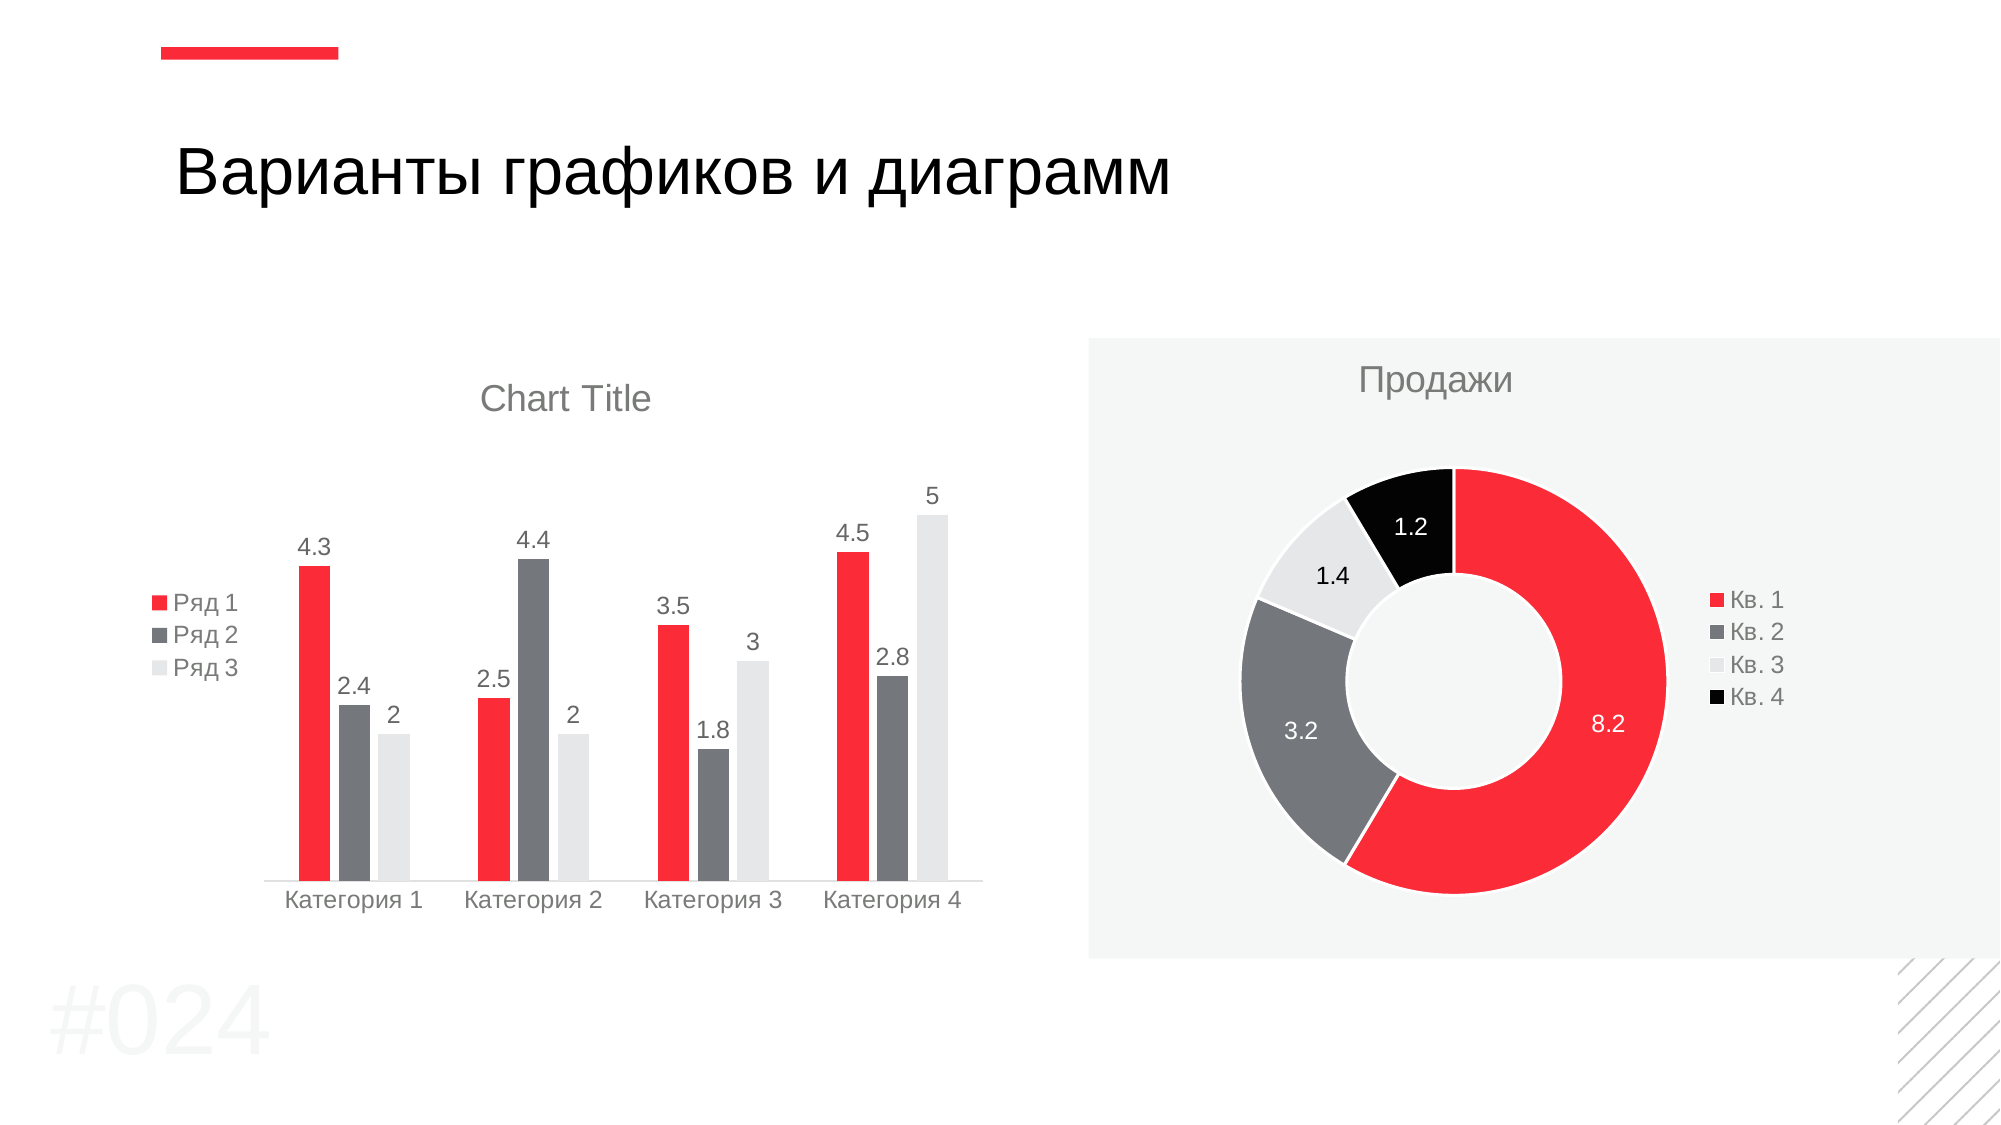

Варианты графиков и диаграмм

### Chart:

| Category | Продажи |
|---|---|
| Кв. 1 | 8.2 |
| Кв. 2 | 3.2 |
| Кв. 3 | 1.4 |
| Кв. 4 | 1.2 |

### Chart:

| Category | Ряд 1 | Ряд 2 | Ряд 3 |
|---|---|---|---|
| Категория 1 | 4.3 | 2.4 | 2.0 |
| Категория 2 | 2.5 | 4.4 | 2.0 |
| Категория 3 | 3.5 | 1.8 | 3.0 |
| Категория 4 | 4.5 | 2.8 | 5.0 |
#024